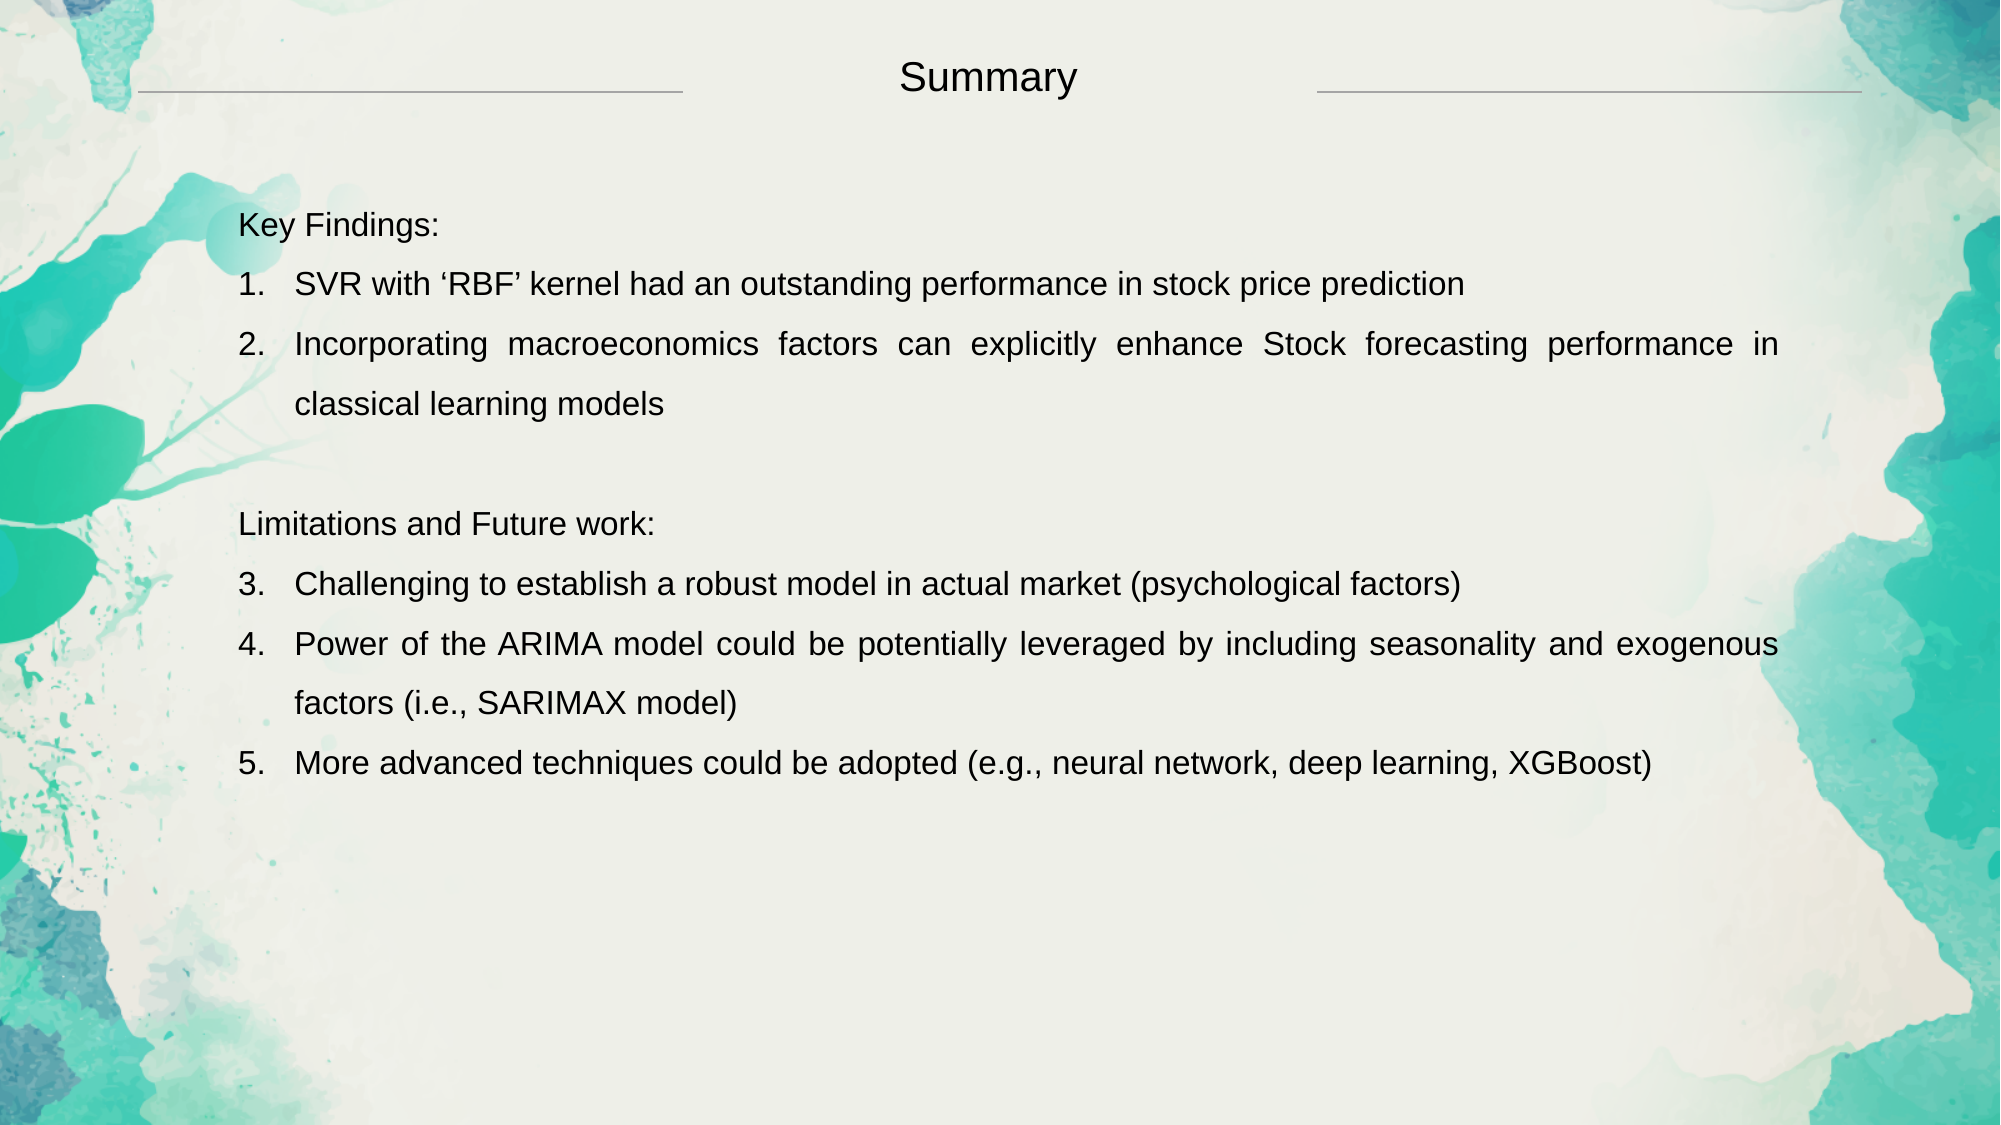

Summary
Key Findings:
SVR with ‘RBF’ kernel had an outstanding performance in stock price prediction
Incorporating macroeconomics factors can explicitly enhance Stock forecasting performance in classical learning models

Limitations and Future work:
Challenging to establish a robust model in actual market (psychological factors)
Power of the ARIMA model could be potentially leveraged by including seasonality and exogenous factors (i.e., SARIMAX model)
More advanced techniques could be adopted (e.g., neural network, deep learning, XGBoost)